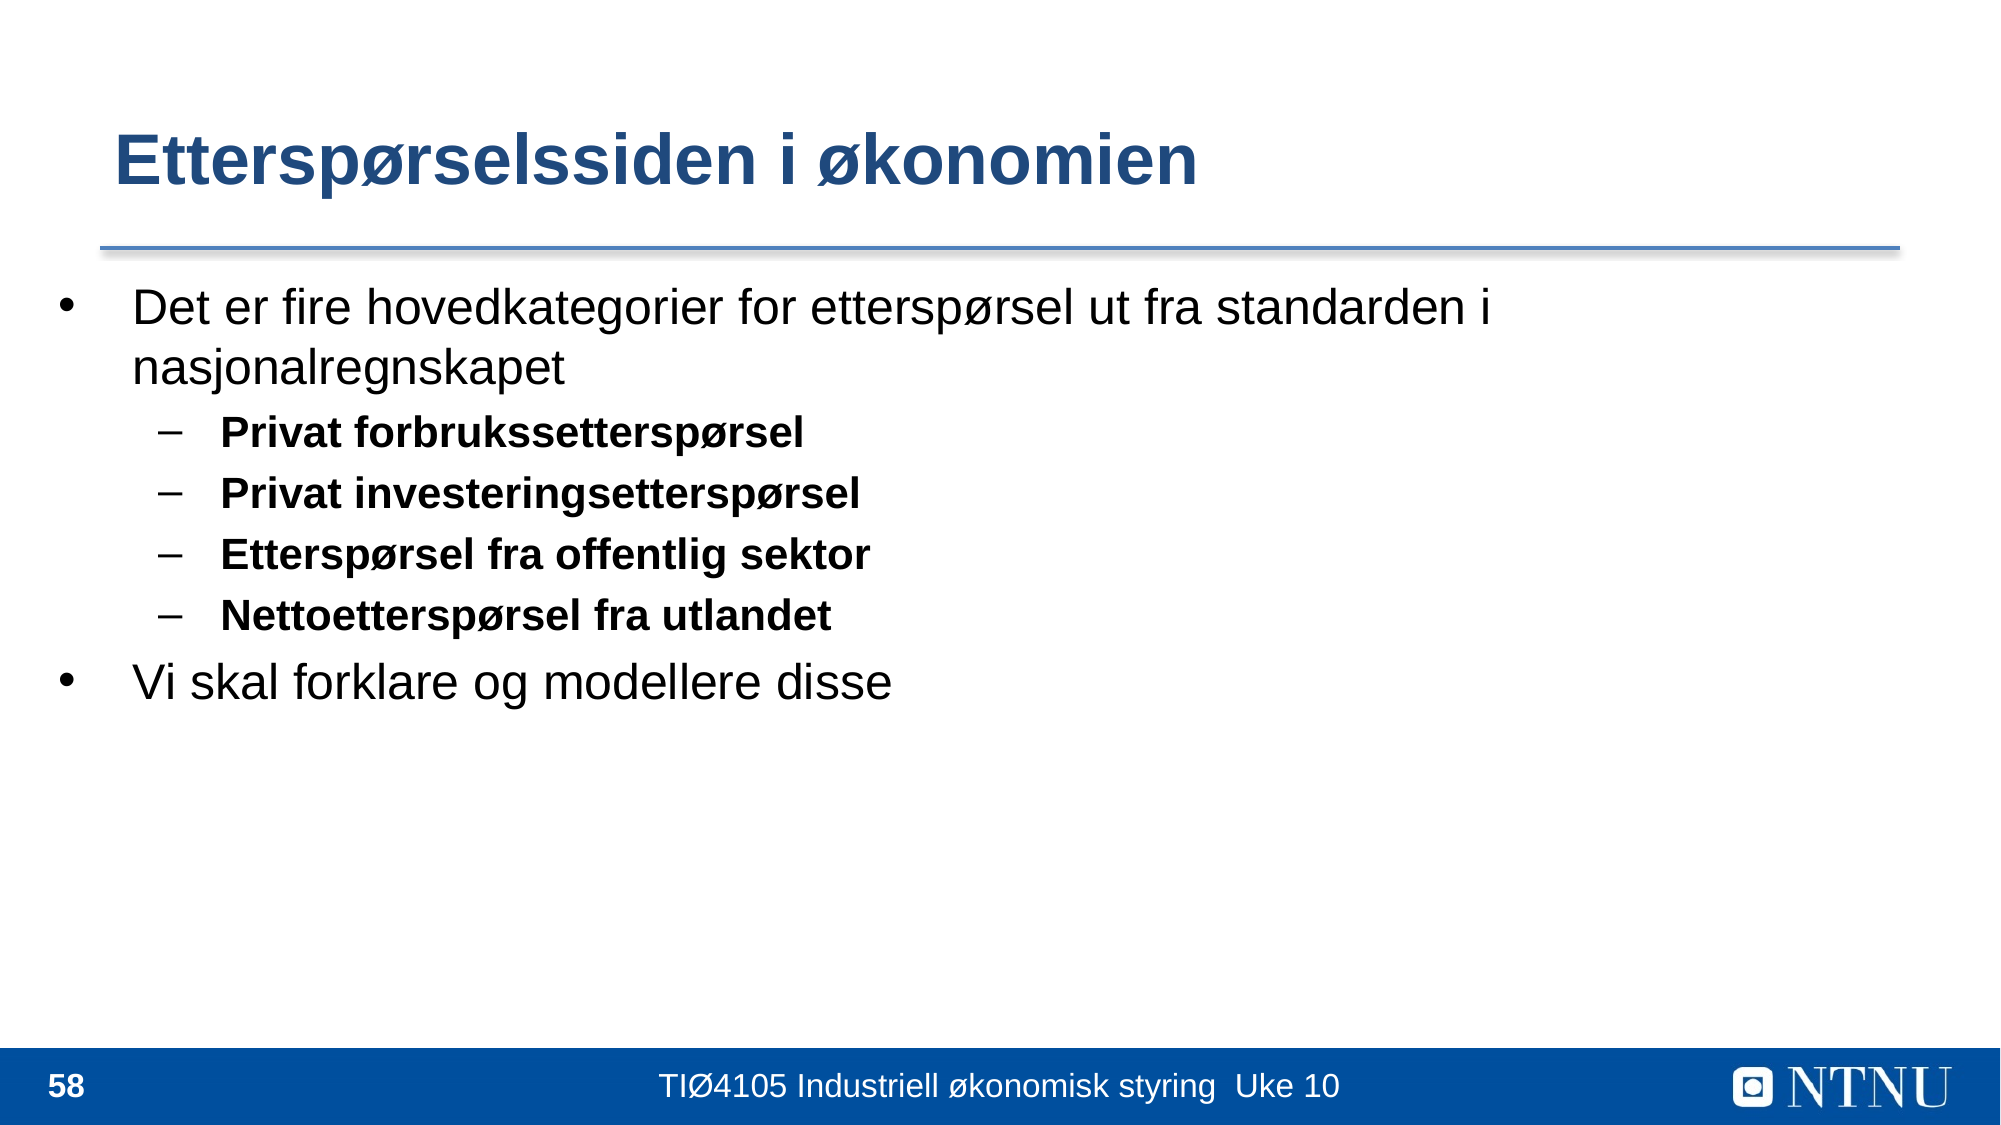

# Etterspørselssiden i økonomien
Det er fire hovedkategorier for etterspørsel ut fra standarden i nasjonalregnskapet
Privat forbrukssetterspørsel
Privat investeringsetterspørsel
Etterspørsel fra offentlig sektor
Nettoetterspørsel fra utlandet
Vi skal forklare og modellere disse
58
TIØ4105 Industriell økonomisk styring  Uke 10